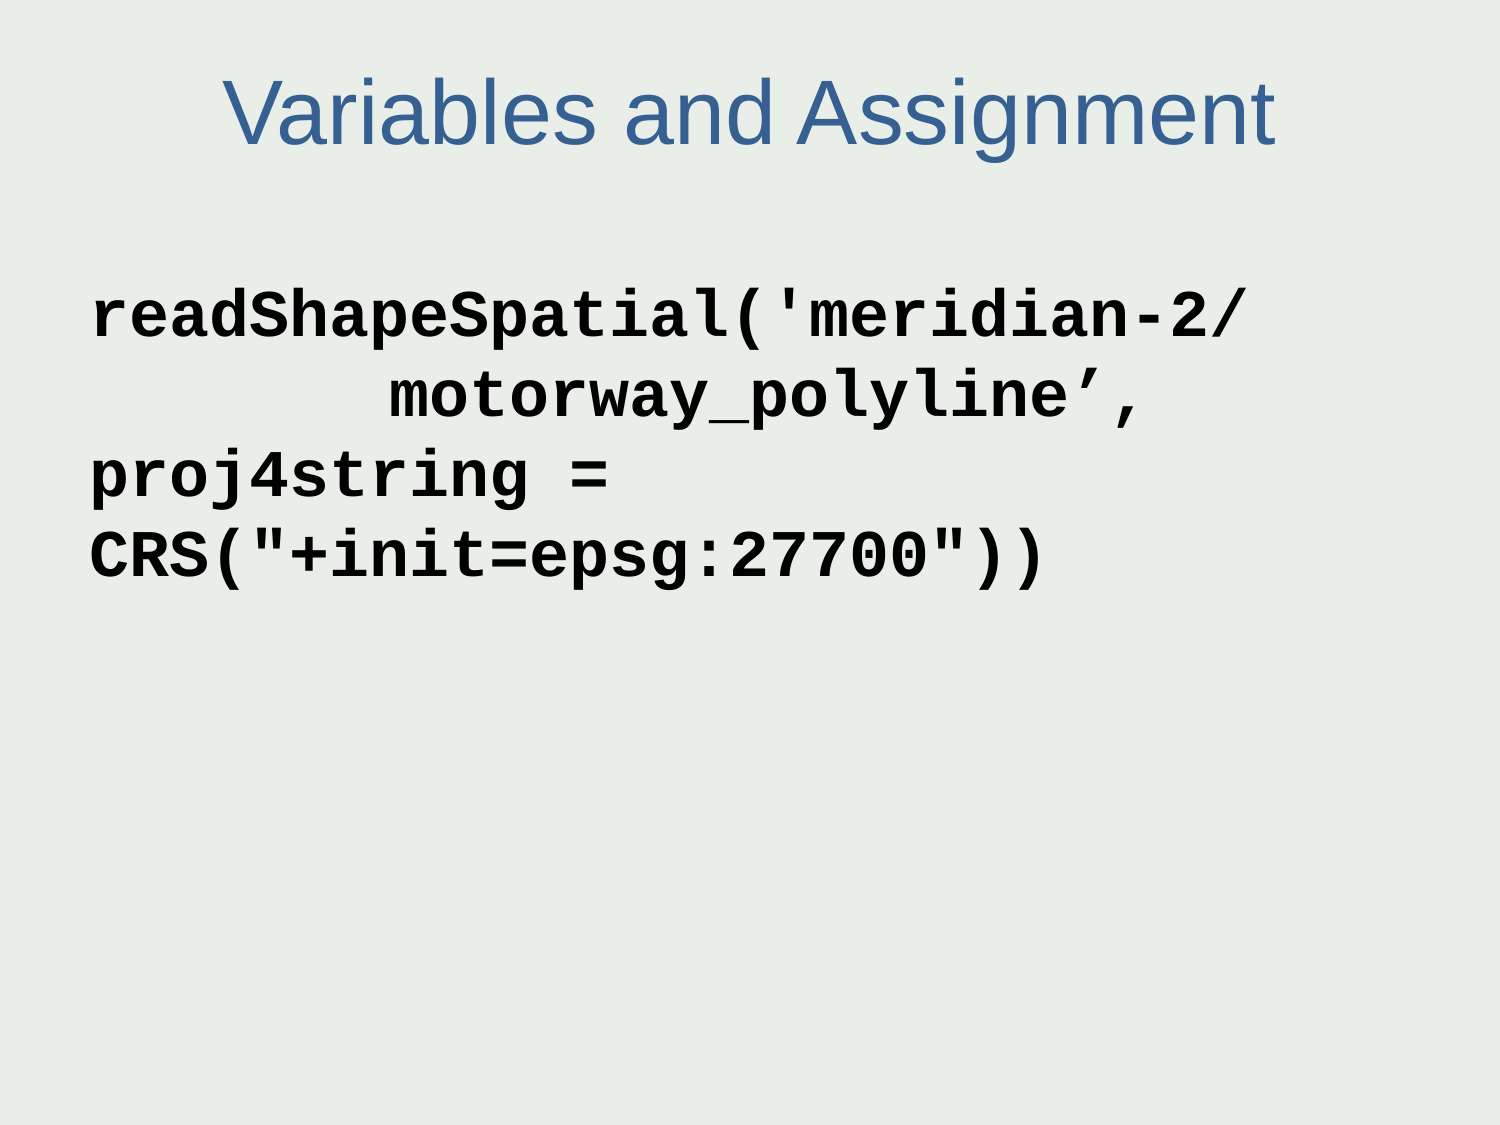

Variables and Assignment
readShapeSpatial('meridian-2/			motorway_polyline’, proj4string =	CRS("+init=epsg:27700"))